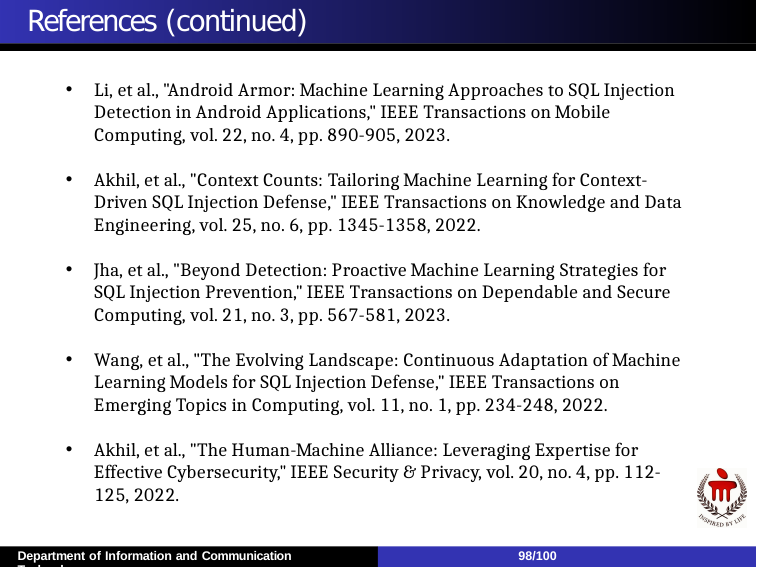

# References (continued)

Li, et al., "Android Armor: Machine Learning Approaches to SQL Injection Detection in Android Applications," IEEE Transactions on Mobile Computing, vol. 22, no. 4, pp. 890-905, 2023.

Akhil, et al., "Context Counts: Tailoring Machine Learning for Context-Driven SQL Injection Defense," IEEE Transactions on Knowledge and Data Engineering, vol. 25, no. 6, pp. 1345-1358, 2022.

Jha, et al., "Beyond Detection: Proactive Machine Learning Strategies for SQL Injection Prevention," IEEE Transactions on Dependable and Secure Computing, vol. 21, no. 3, pp. 567-581, 2023.

Wang, et al., "The Evolving Landscape: Continuous Adaptation of Machine Learning Models for SQL Injection Defense," IEEE Transactions on Emerging Topics in Computing, vol. 11, no. 1, pp. 234-248, 2022.

Akhil, et al., "The Human-Machine Alliance: Leveraging Expertise for Effective Cybersecurity," IEEE Security & Privacy, vol. 20, no. 4, pp. 112-125, 2022.
2
3
5

Department of Information and Communication Technology
98/100